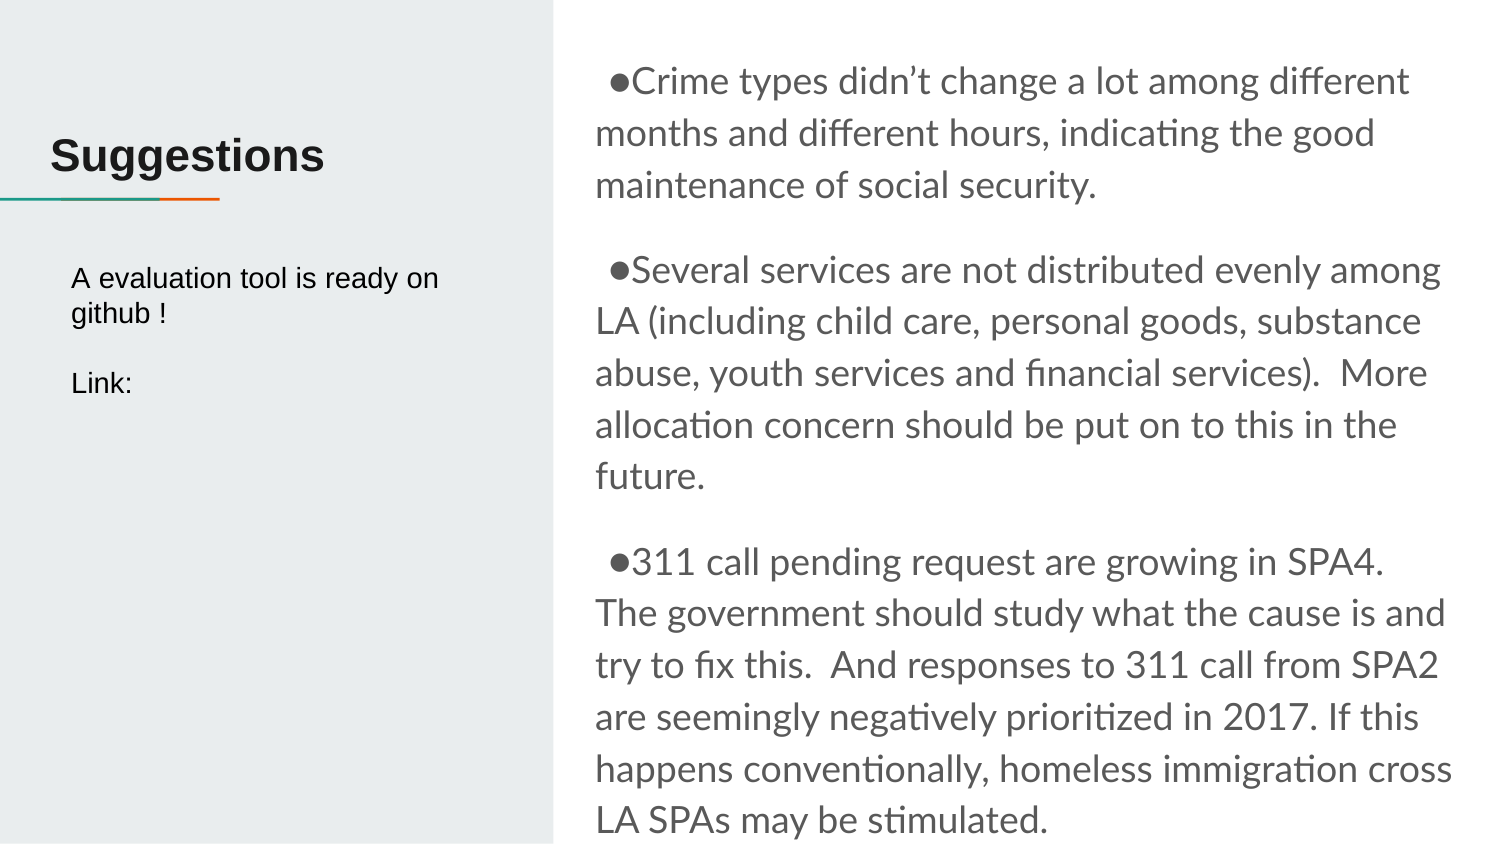

Crime types didn’t change a lot among different months and different hours, indicating the good maintenance of social security.
Several services are not distributed evenly among LA (including child care, personal goods, substance abuse, youth services and financial services).  More allocation concern should be put on to this in the future.
311 call pending request are growing in SPA4. The government should study what the cause is and try to fix this.  And responses to 311 call from SPA2 are seemingly negatively prioritized in 2017. If this happens conventionally, homeless immigration cross LA SPAs may be stimulated.
# Suggestions
A evaluation tool is ready on github !

Link: